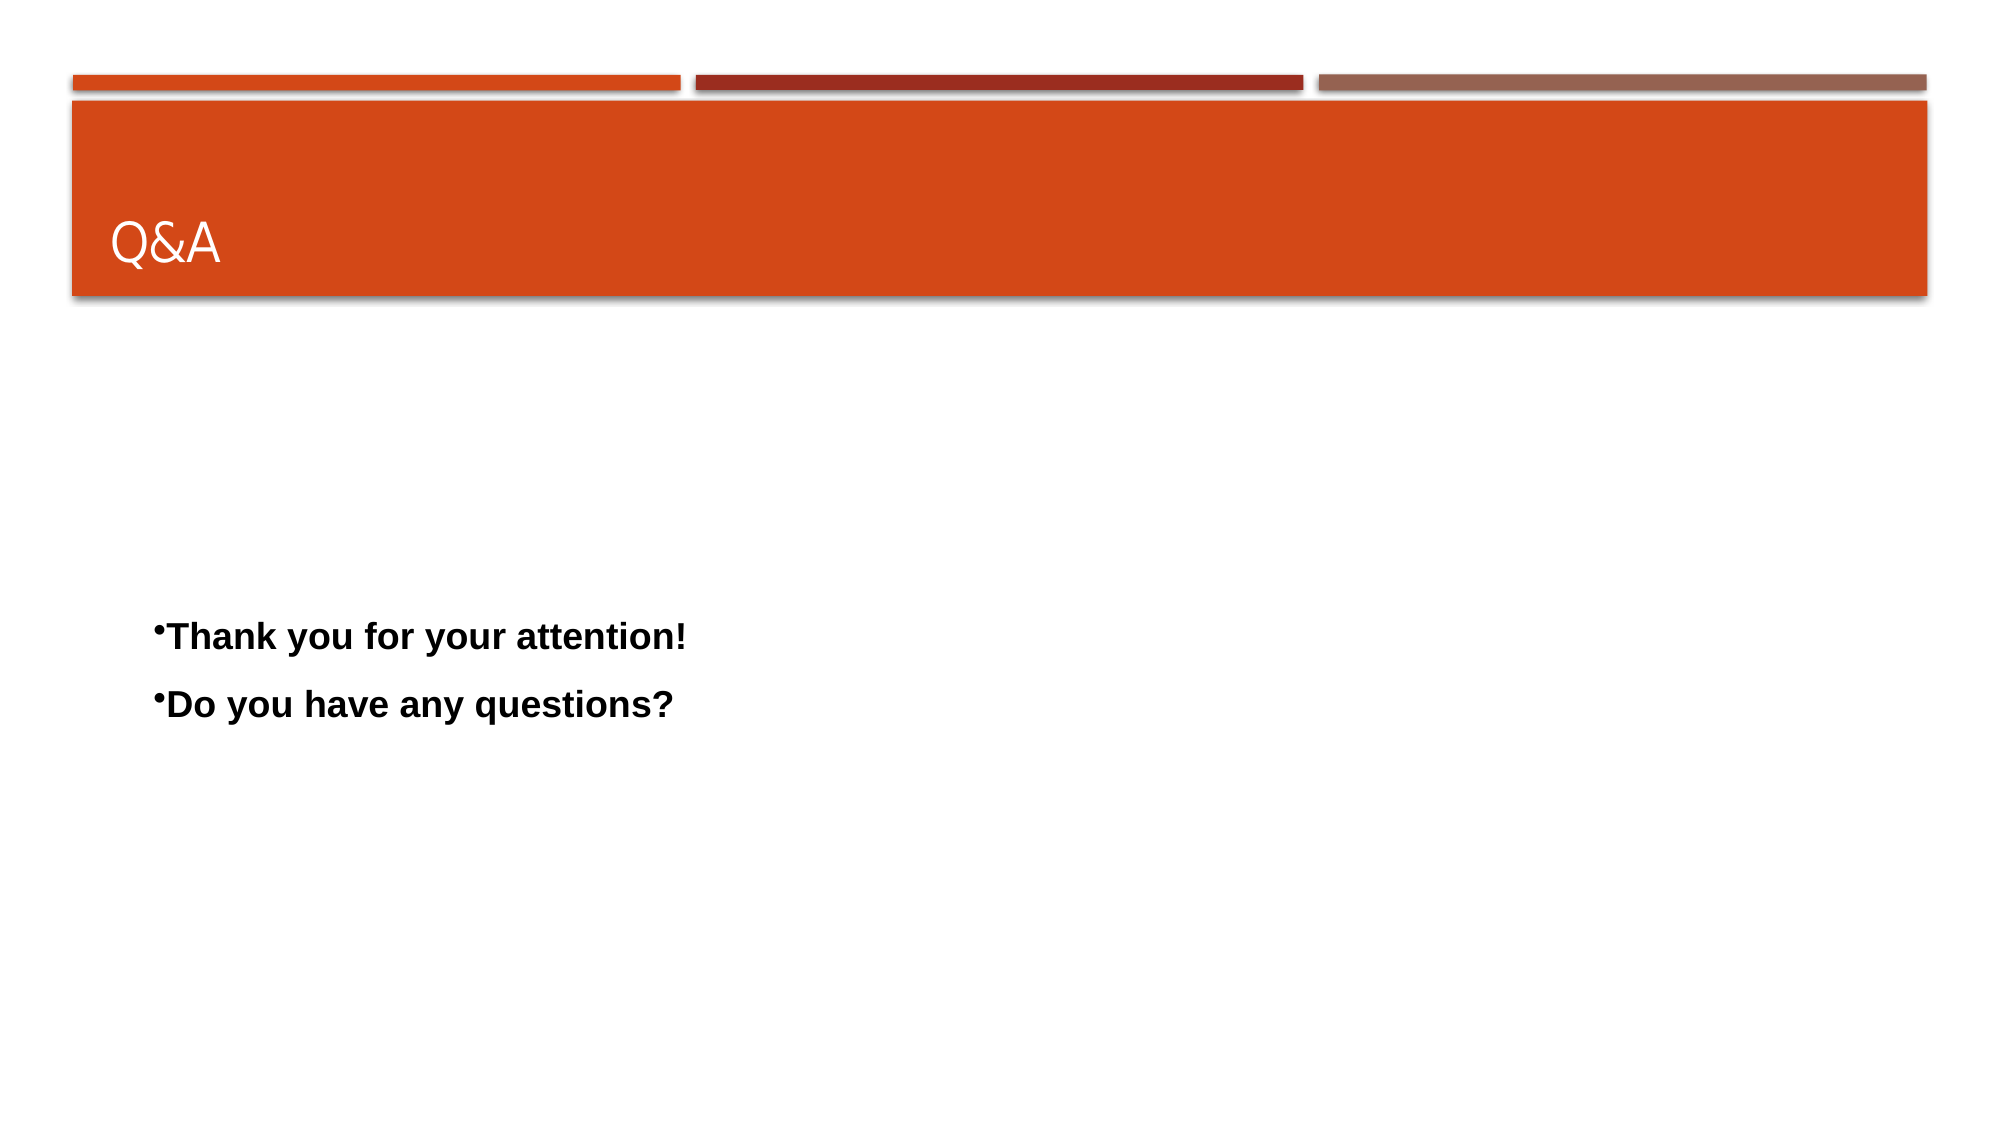

# Q&A
Thank you for your attention!
Do you have any questions?